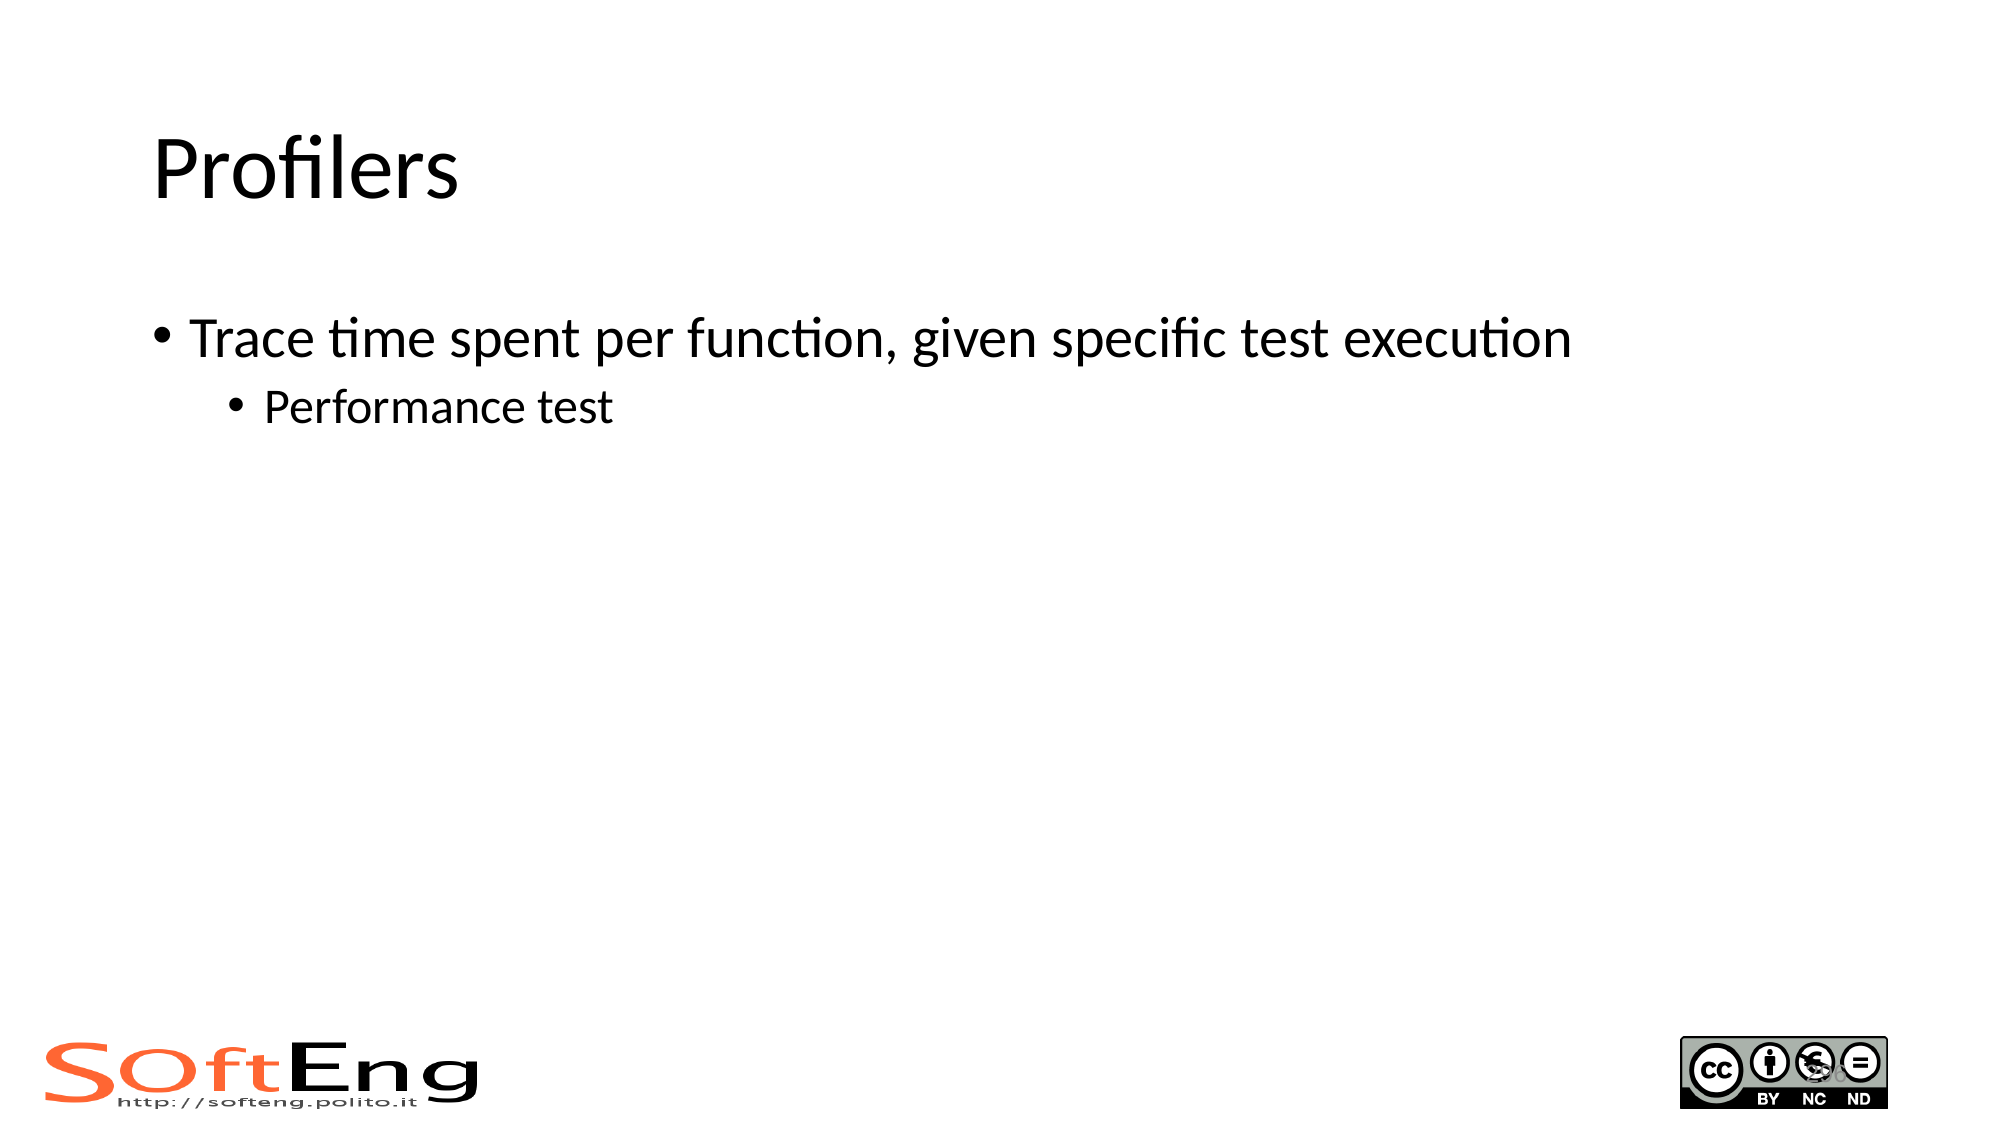

# Profilers
Trace time spent per function, given specific test execution
Performance test
296